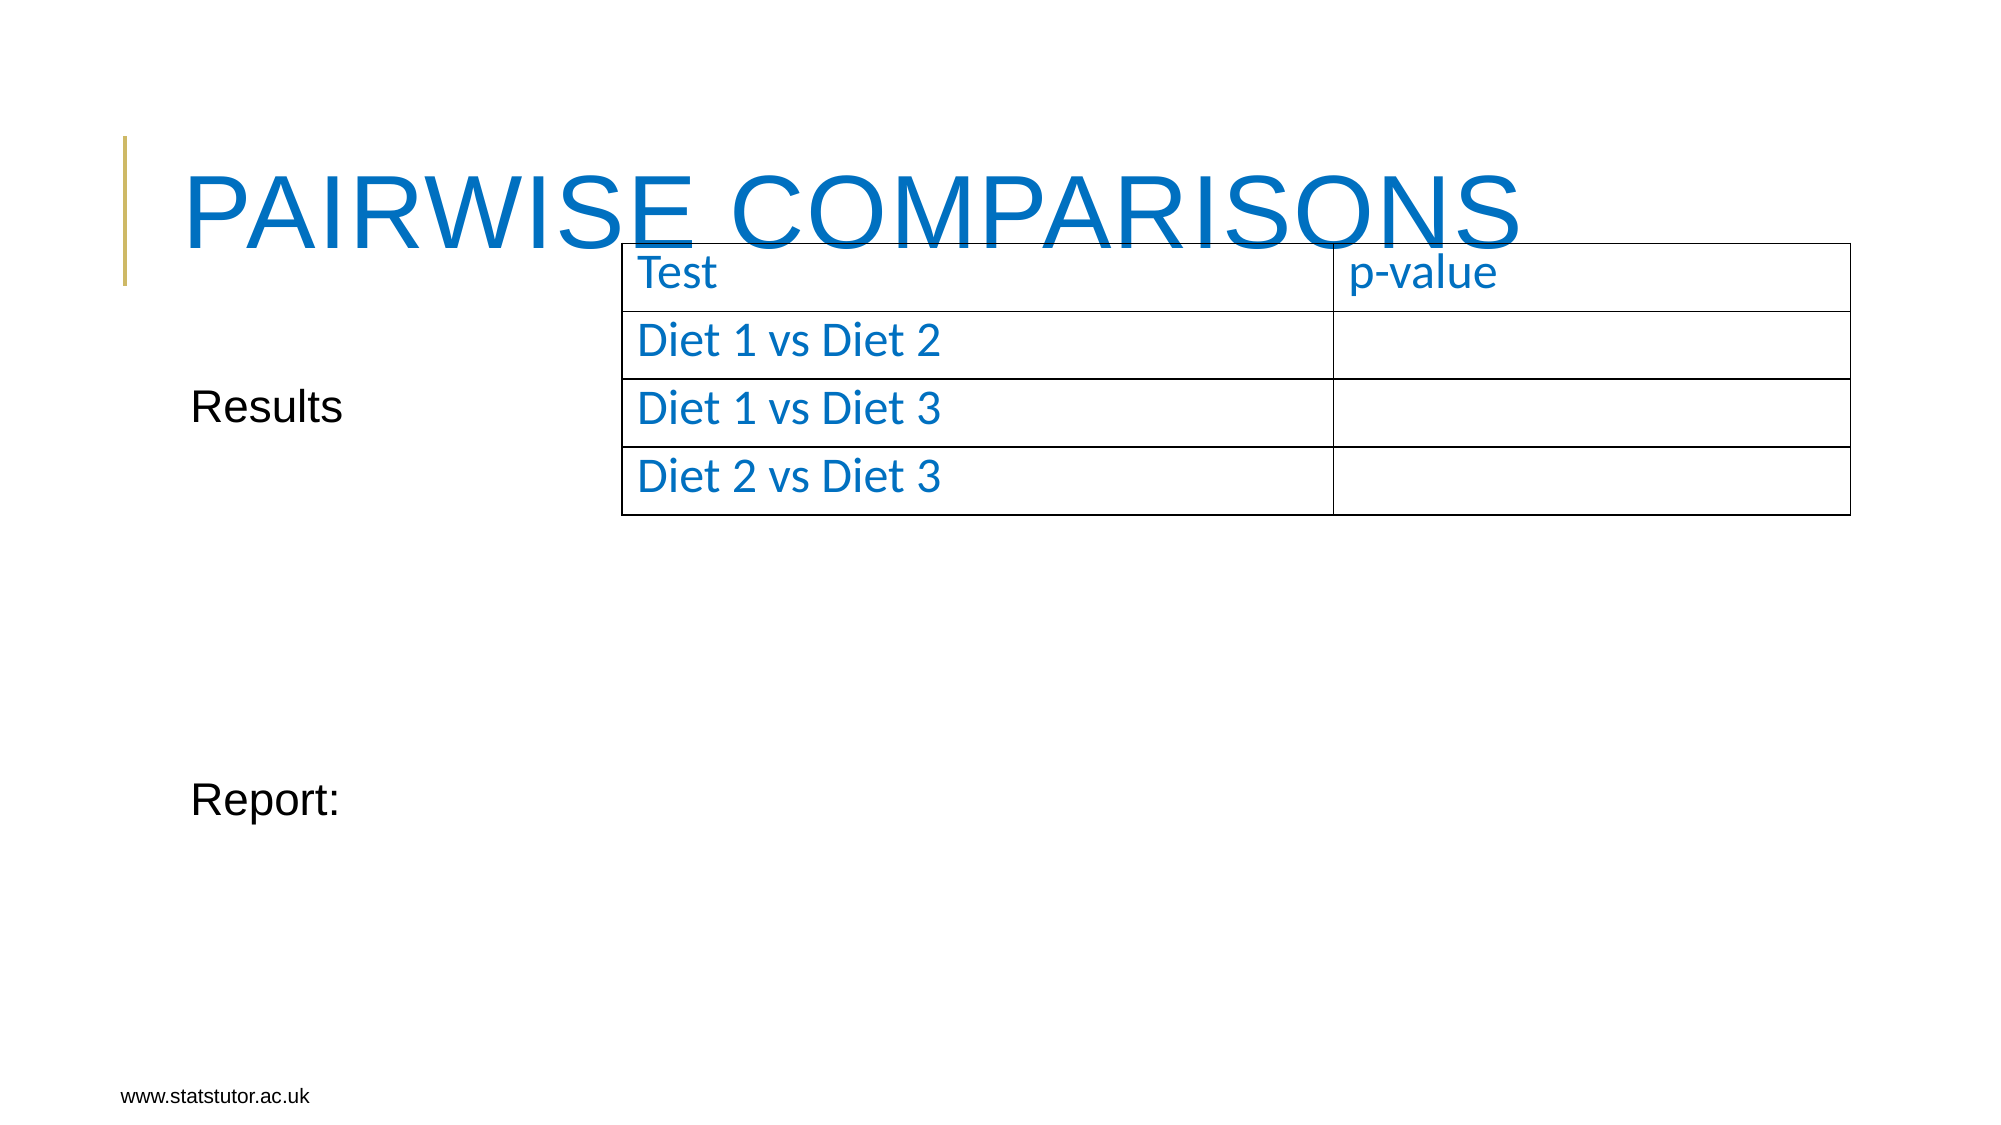

# Pairwise comparisons
| Test | p-value |
| --- | --- |
| Diet 1 vs Diet 2 |  |
| Diet 1 vs Diet 3 |  |
| Diet 2 vs Diet 3 |  |
Results

Report:
www.statstutor.ac.uk